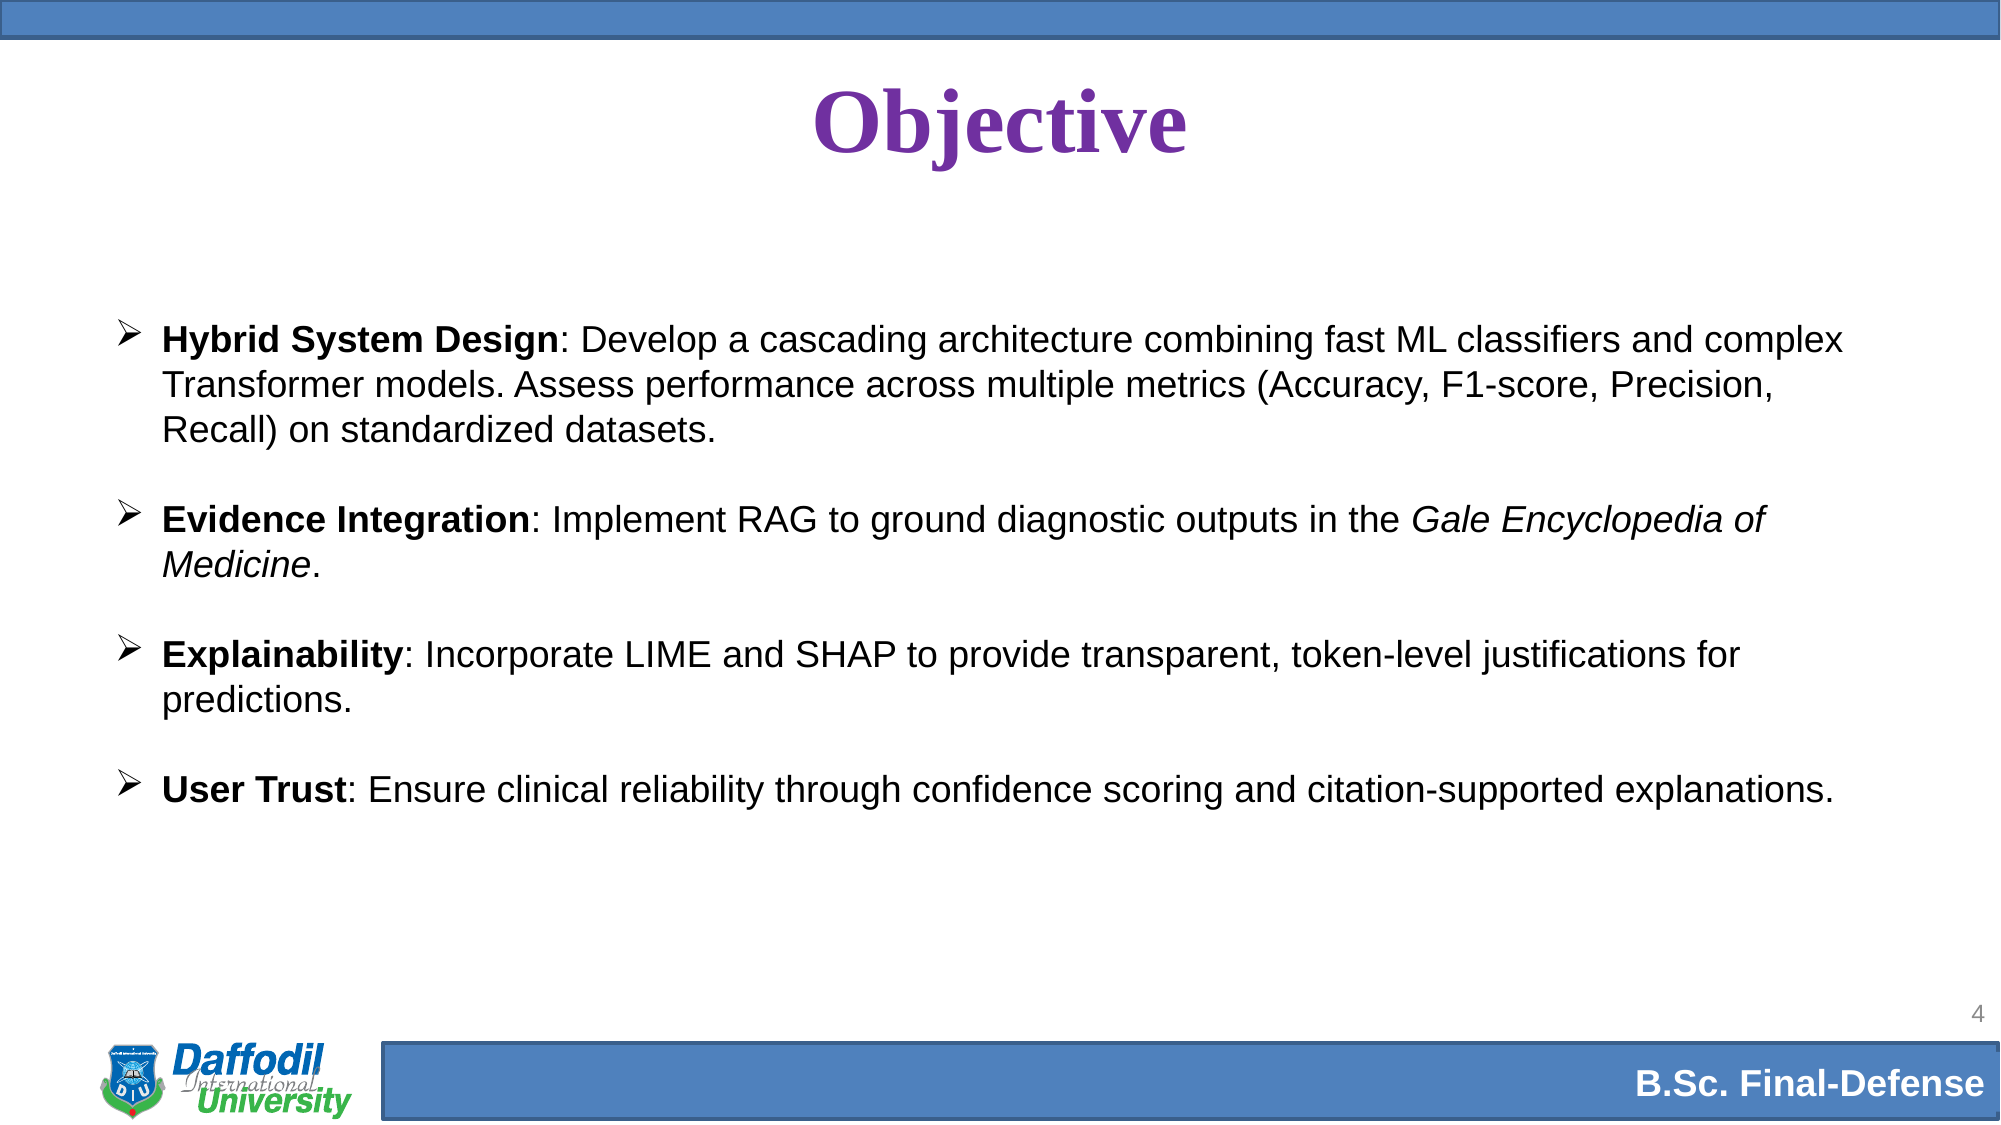

# Objective
Hybrid System Design: Develop a cascading architecture combining fast ML classifiers and complex Transformer models. Assess performance across multiple metrics (Accuracy, F1-score, Precision, Recall) on standardized datasets.

Evidence Integration: Implement RAG to ground diagnostic outputs in the Gale Encyclopedia of Medicine.

Explainability: Incorporate LIME and SHAP to provide transparent, token-level justifications for predictions.

User Trust: Ensure clinical reliability through confidence scoring and citation-supported explanations.
4
B.Sc. Final-Defense